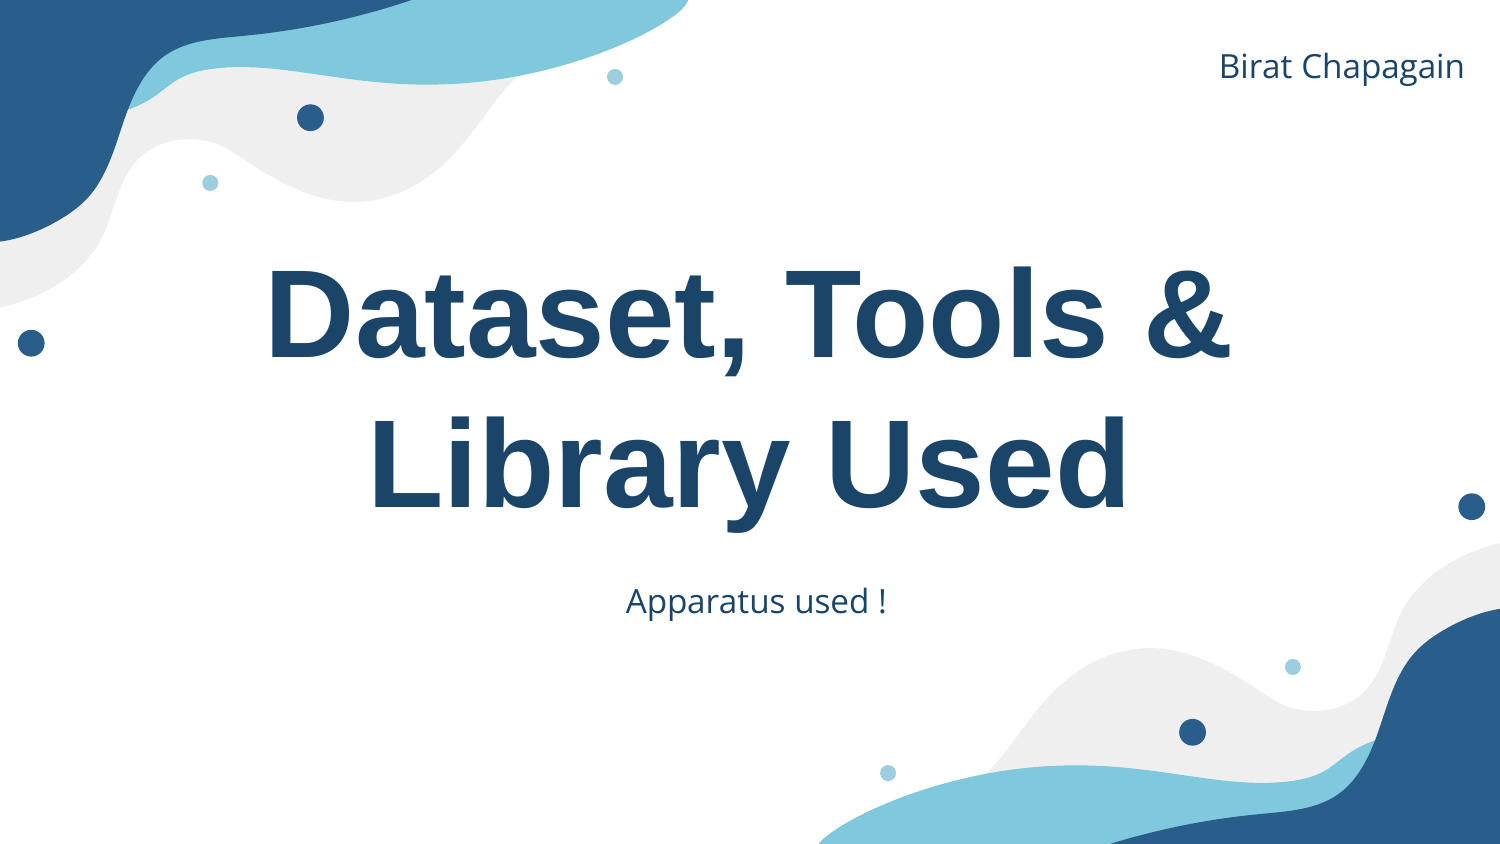

Birat Chapagain
# Dataset, Tools & Library Used
Apparatus used !